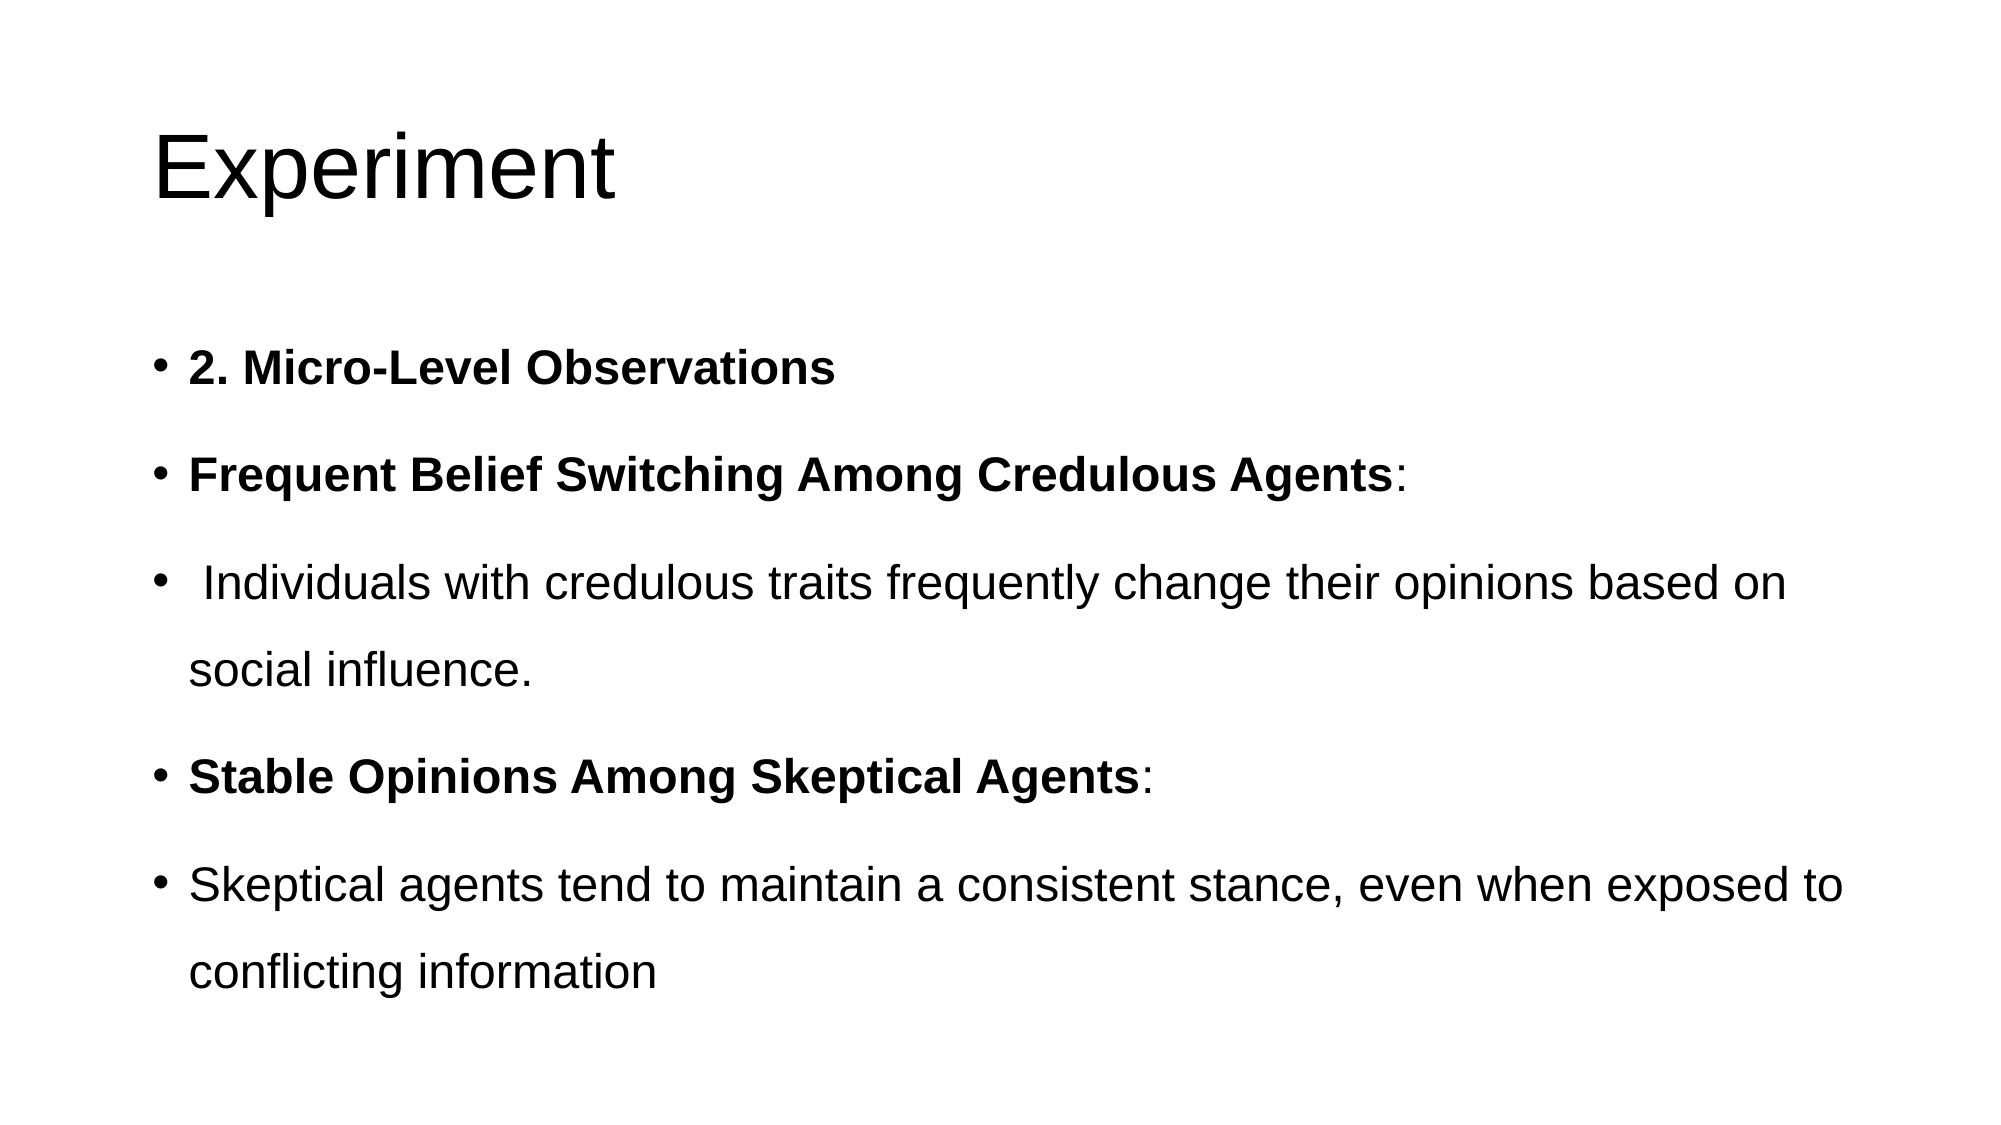

# Experiment
2. Micro-Level Observations
Frequent Belief Switching Among Credulous Agents:
 Individuals with credulous traits frequently change their opinions based on social influence.
Stable Opinions Among Skeptical Agents:
Skeptical agents tend to maintain a consistent stance, even when exposed to conflicting information